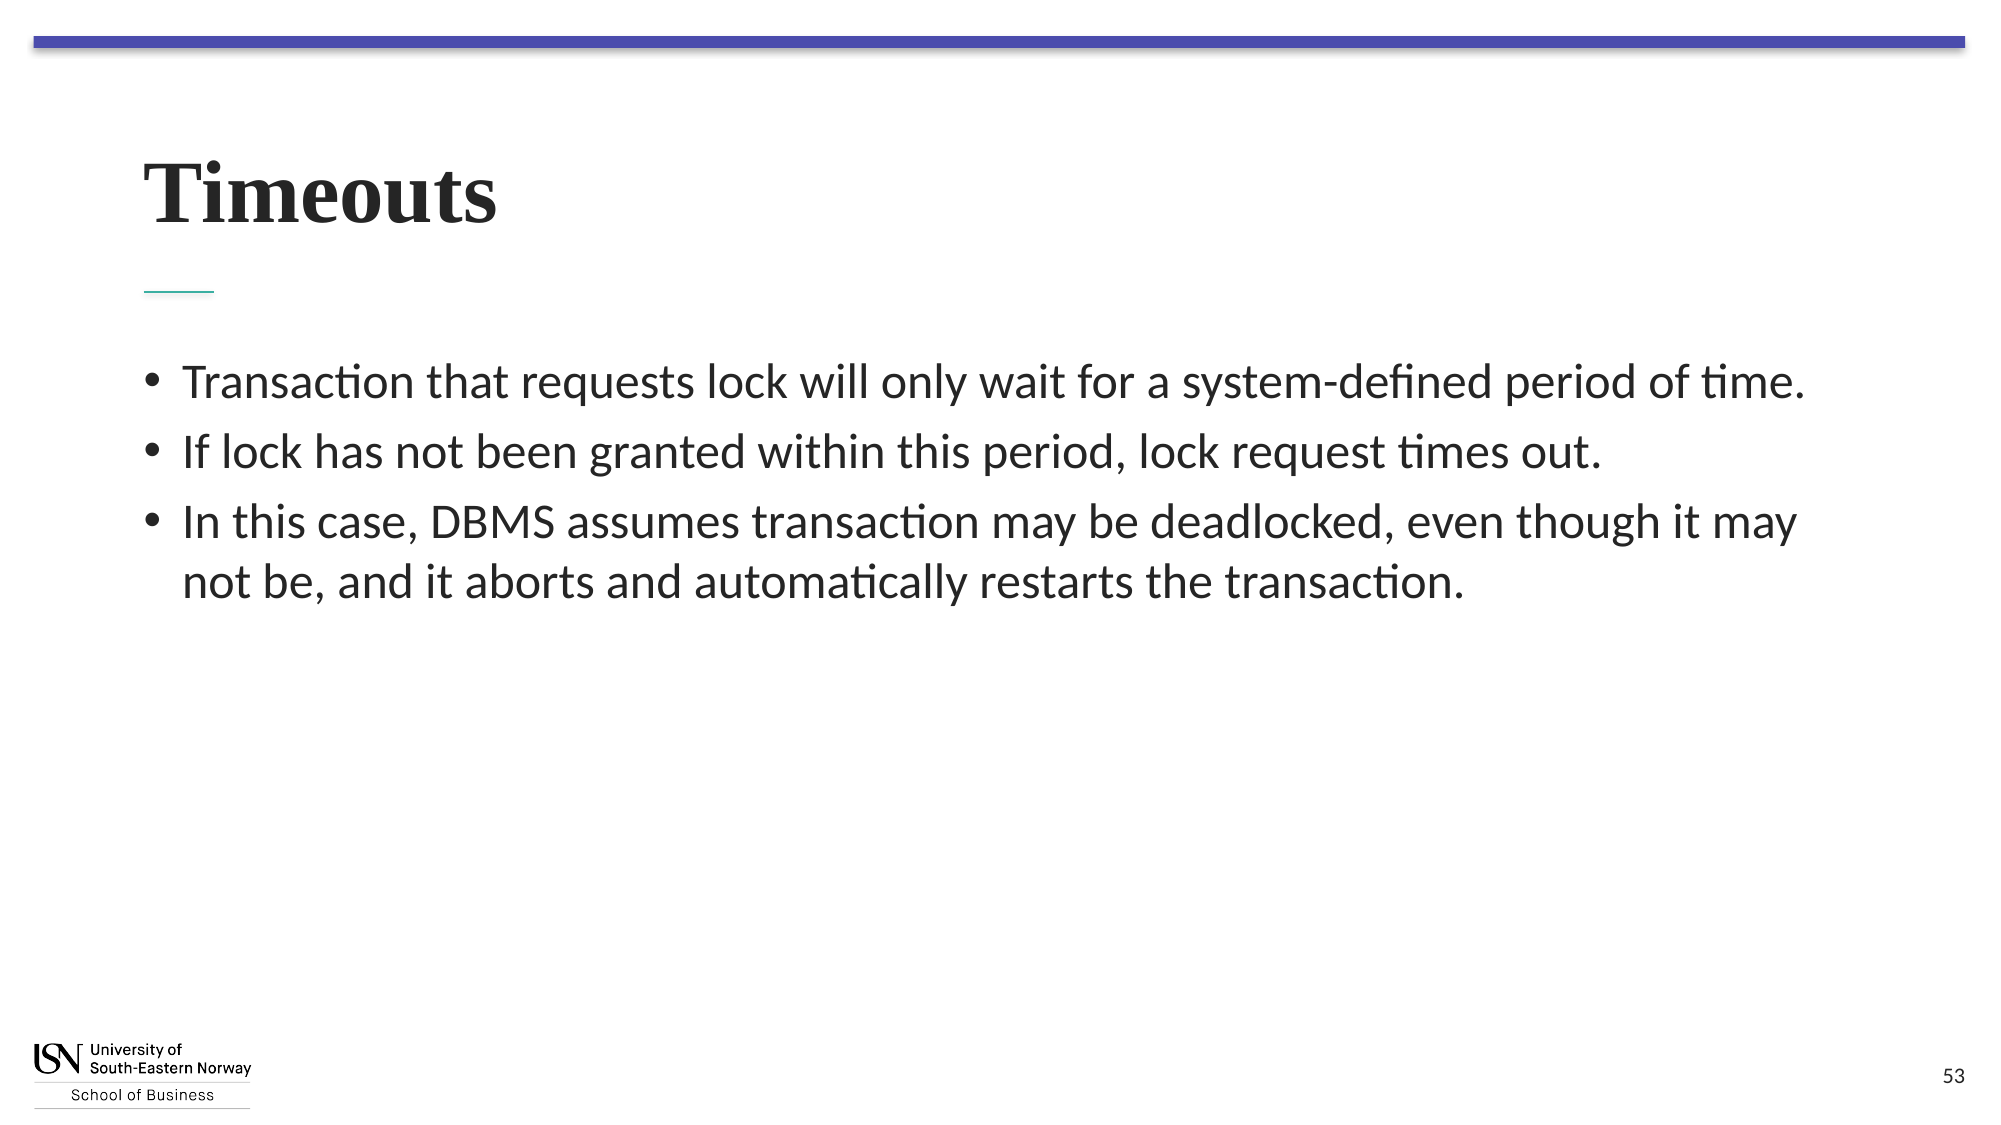

# Timeouts
Transaction that requests lock will only wait for a system-defined period of time.
If lock has not been granted within this period, lock request times out.
In this case, D B M S assumes transaction may be deadlocked, even though it may not be, and it aborts and automatically restarts the transaction.
53